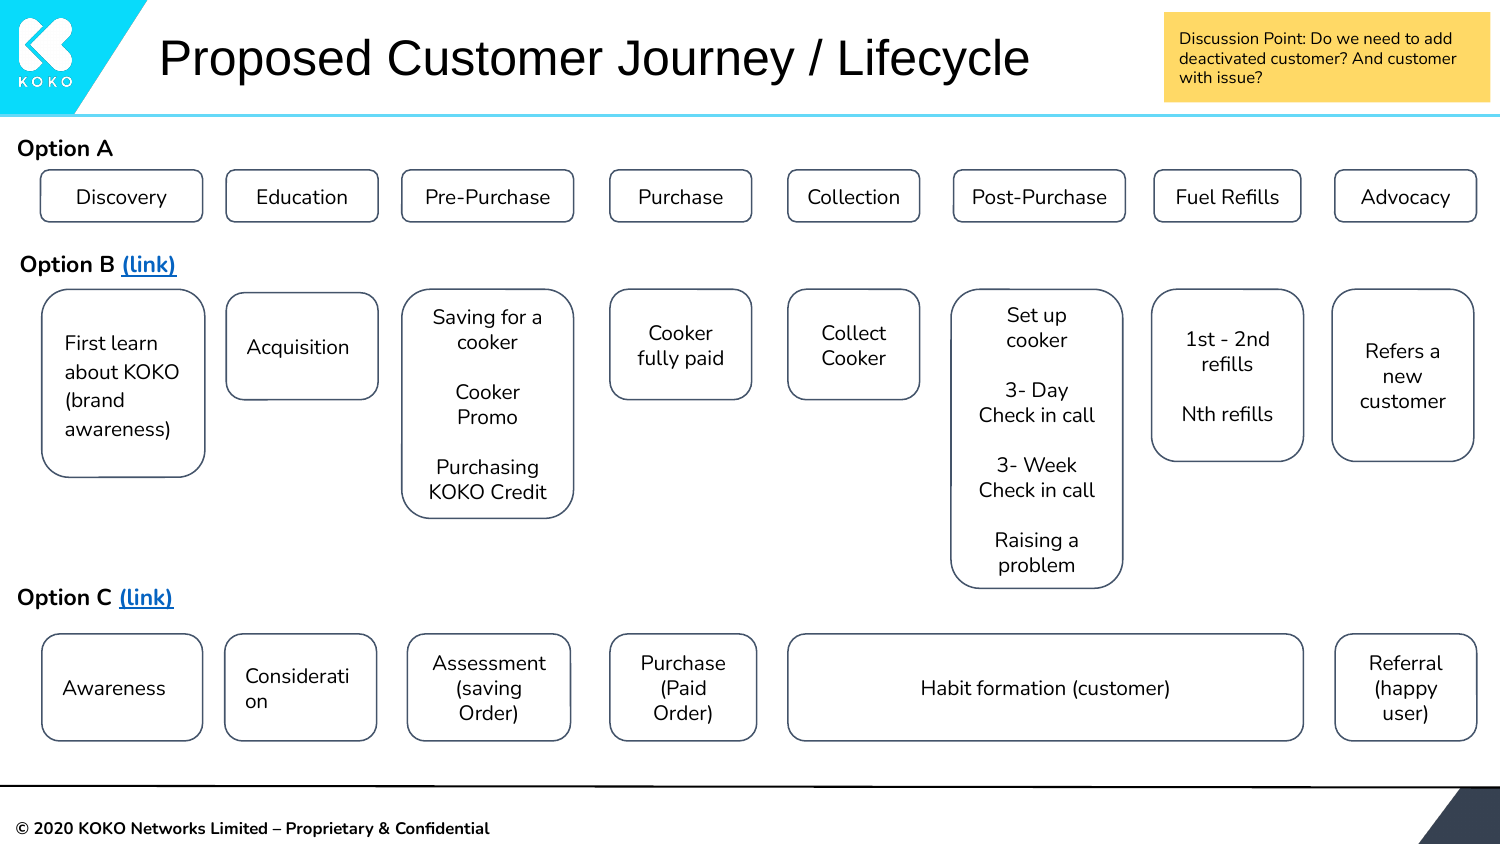

# Proposed Customer Journey / Lifecycle
Discussion Point: Do we need to add deactivated customer? And customer with issue?
Option A
Discovery
Education
Pre-Purchase
Purchase
Collection
Post-Purchase
Fuel Refills
Advocacy
Option B (link)
First learn about KOKO (brand awareness)

Saving for a cooker

Cooker Promo

Purchasing KOKO Credit

Cooker fully paid

Collect Cooker

Set up cooker

3- Day Check in call

3- Week Check in call

Raising a problem

1st - 2nd refills

Nth refills

Refers a new customer

Acquisition
Option C (link)
Awareness
Consideration
Assessment (saving Order)
Purchase (Paid Order)
Habit formation (customer)
Referral (happy user)